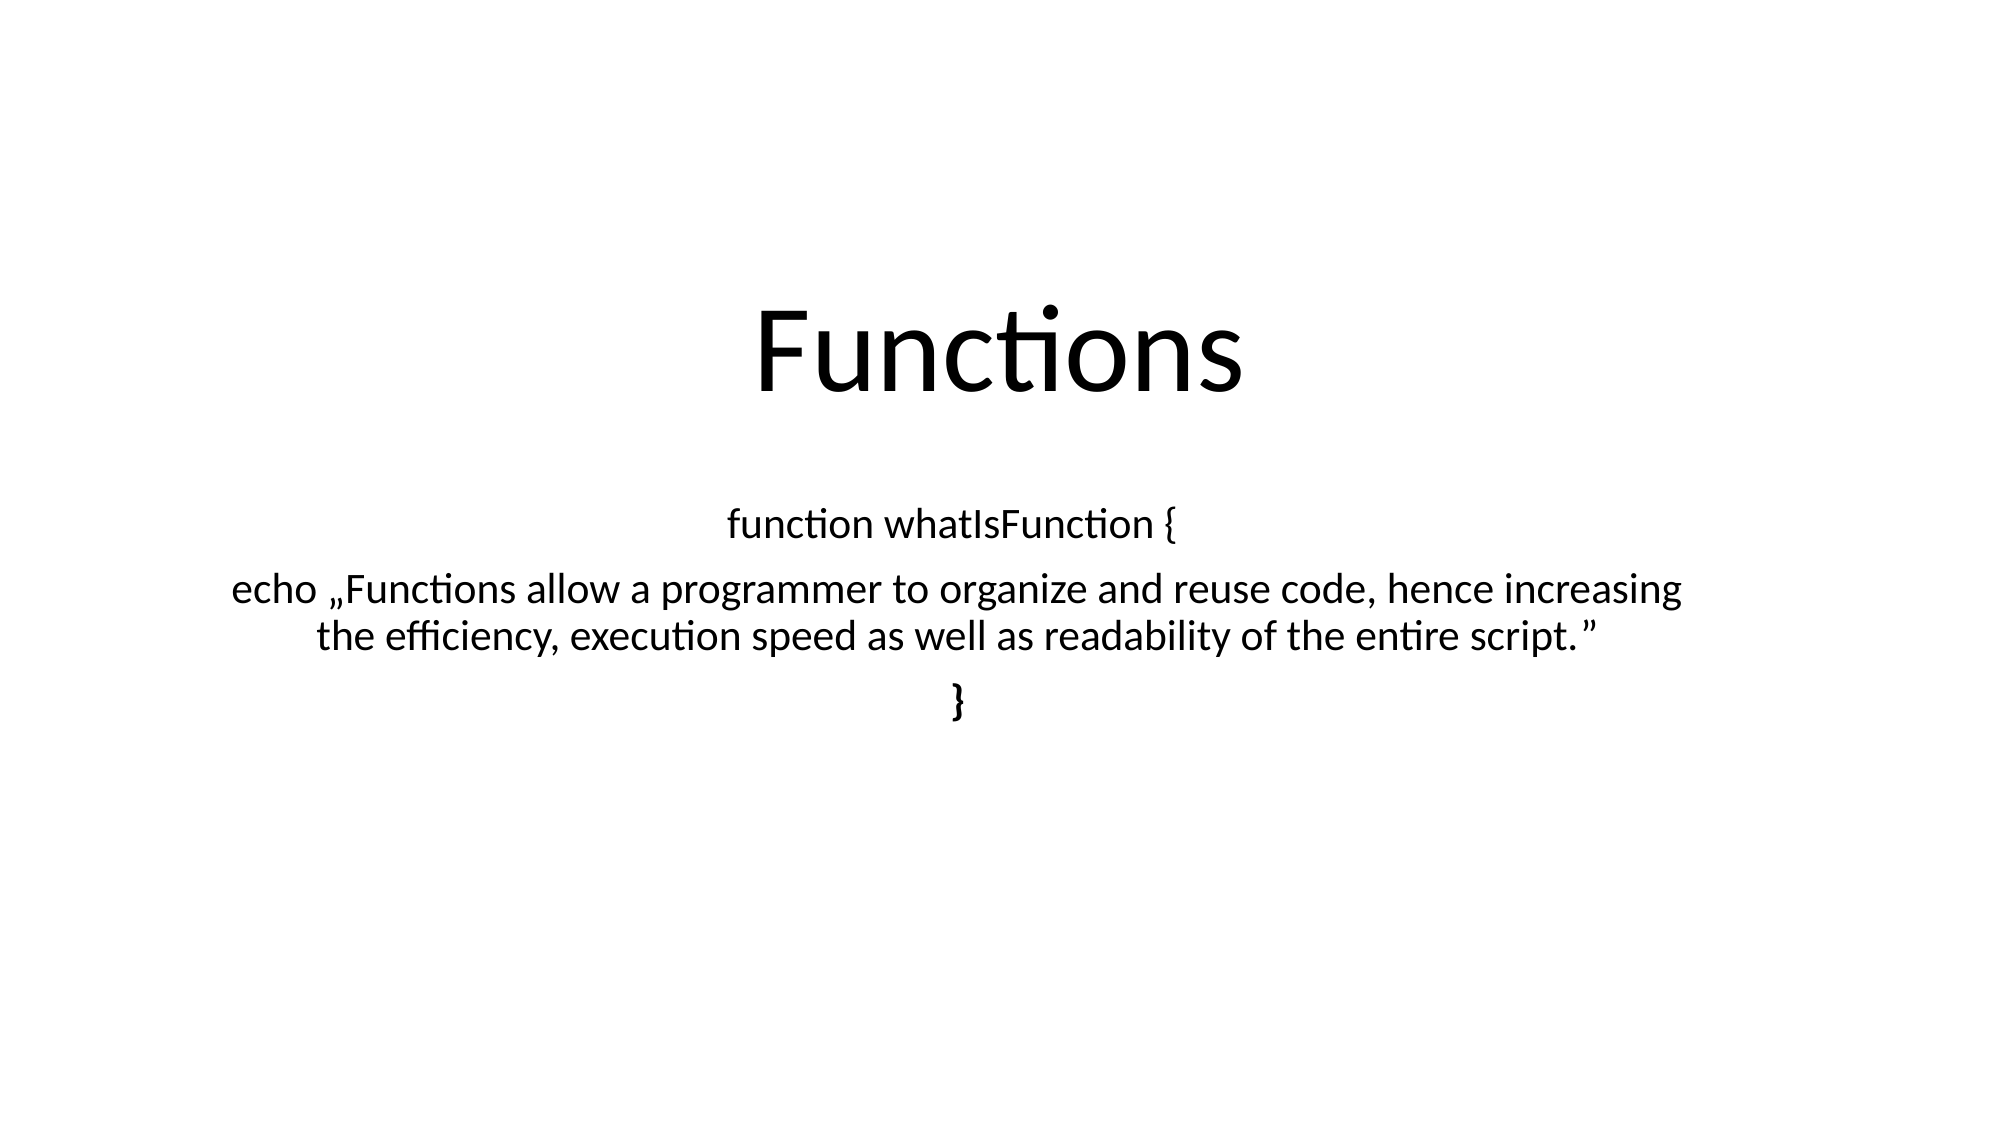

# Functions
function whatIsFunction {
echo „Functions allow a programmer to organize and reuse code, hence increasing the efficiency, execution speed as well as readability of the entire script.”
}